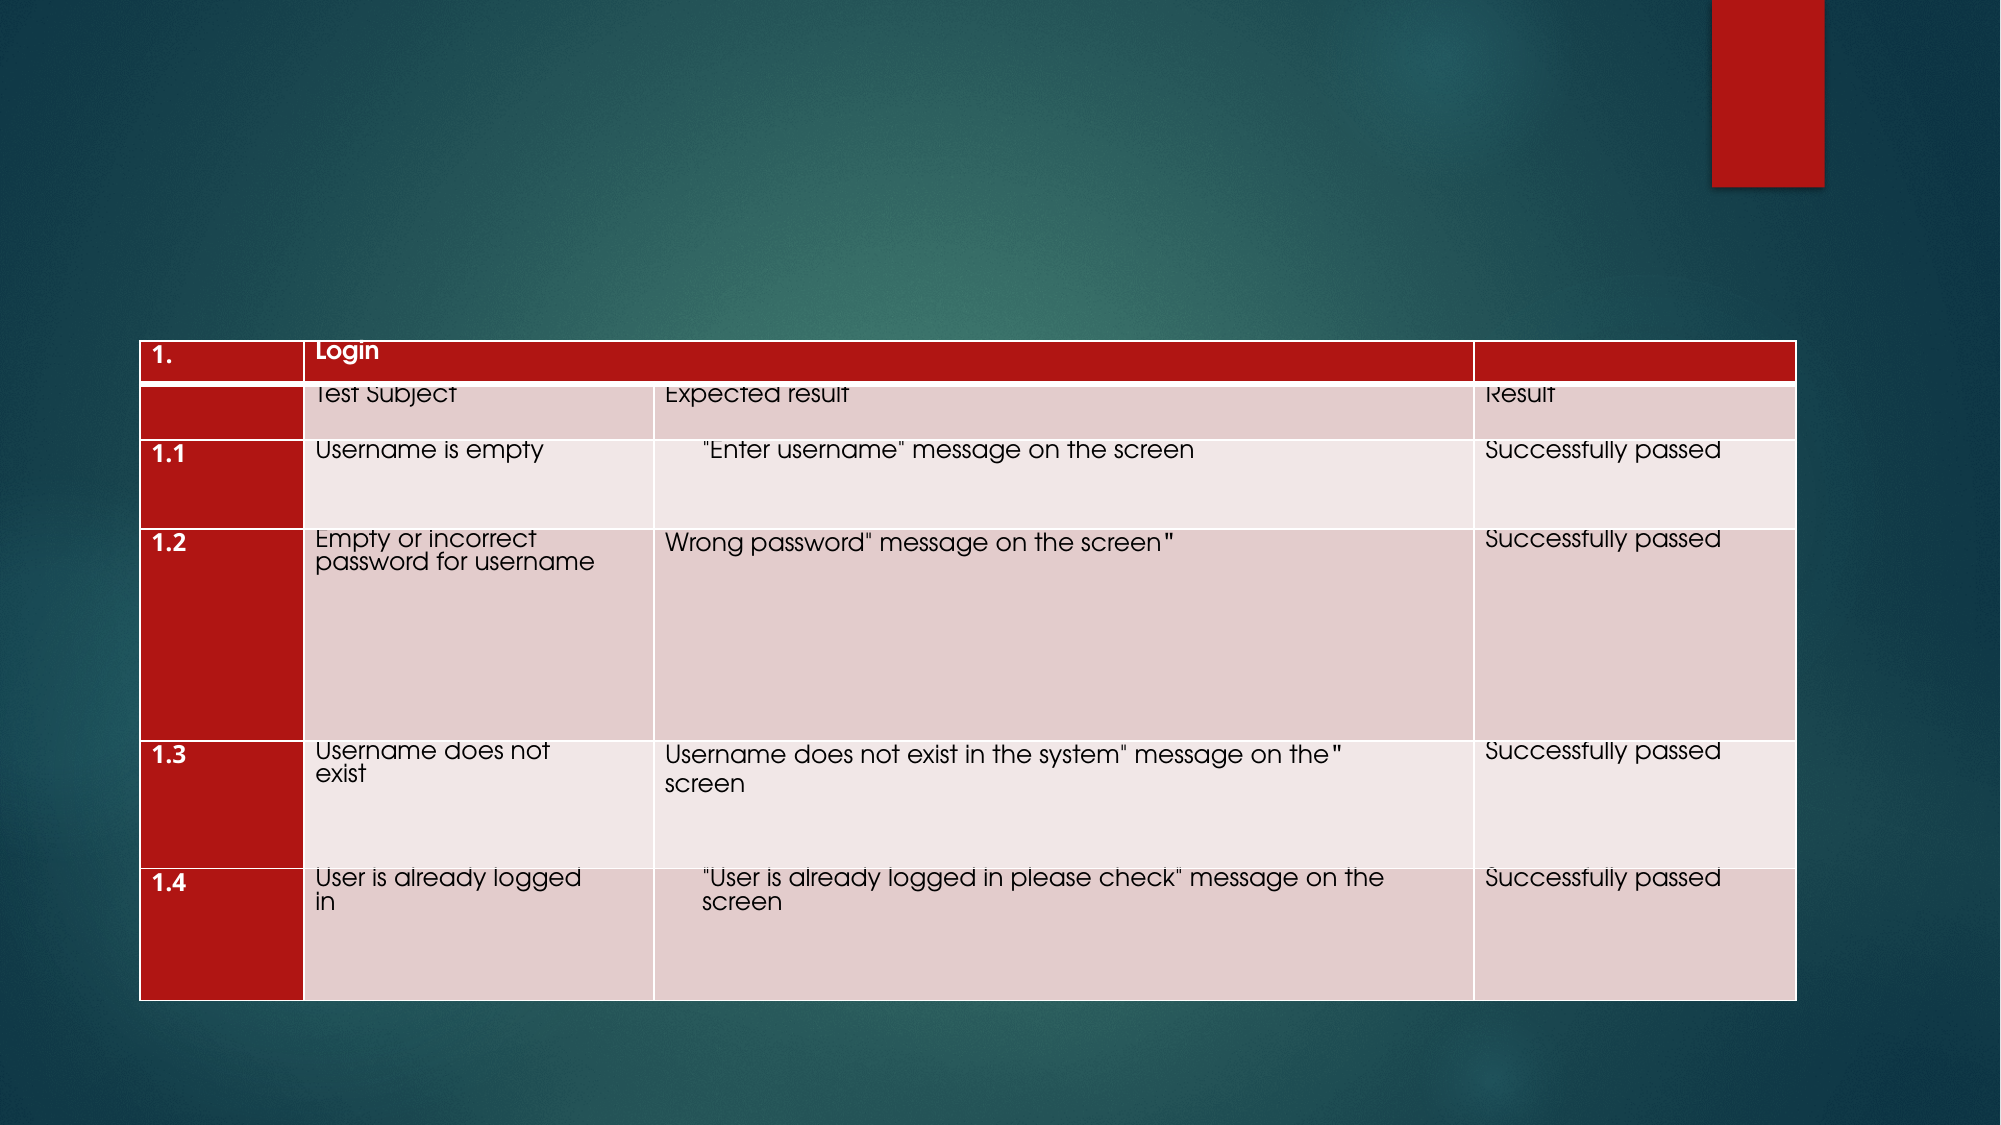

#
| .1 | Login |  |  |
| --- | --- | --- | --- |
|  | Test Subject | Expected result | Result |
| 1.1 | Username is empty | "Enter username" message on the screen | Successfully passed |
| 1.2 | Empty or incorrect password for username | "Wrong password" message on the screen | Successfully passed |
| 1.3 | Username does not exist | "Username does not exist in the system" message on the screen | Successfully passed |
| 1.4 | User is already logged in | "User is already logged in please check" message on the screen | Successfully passed |